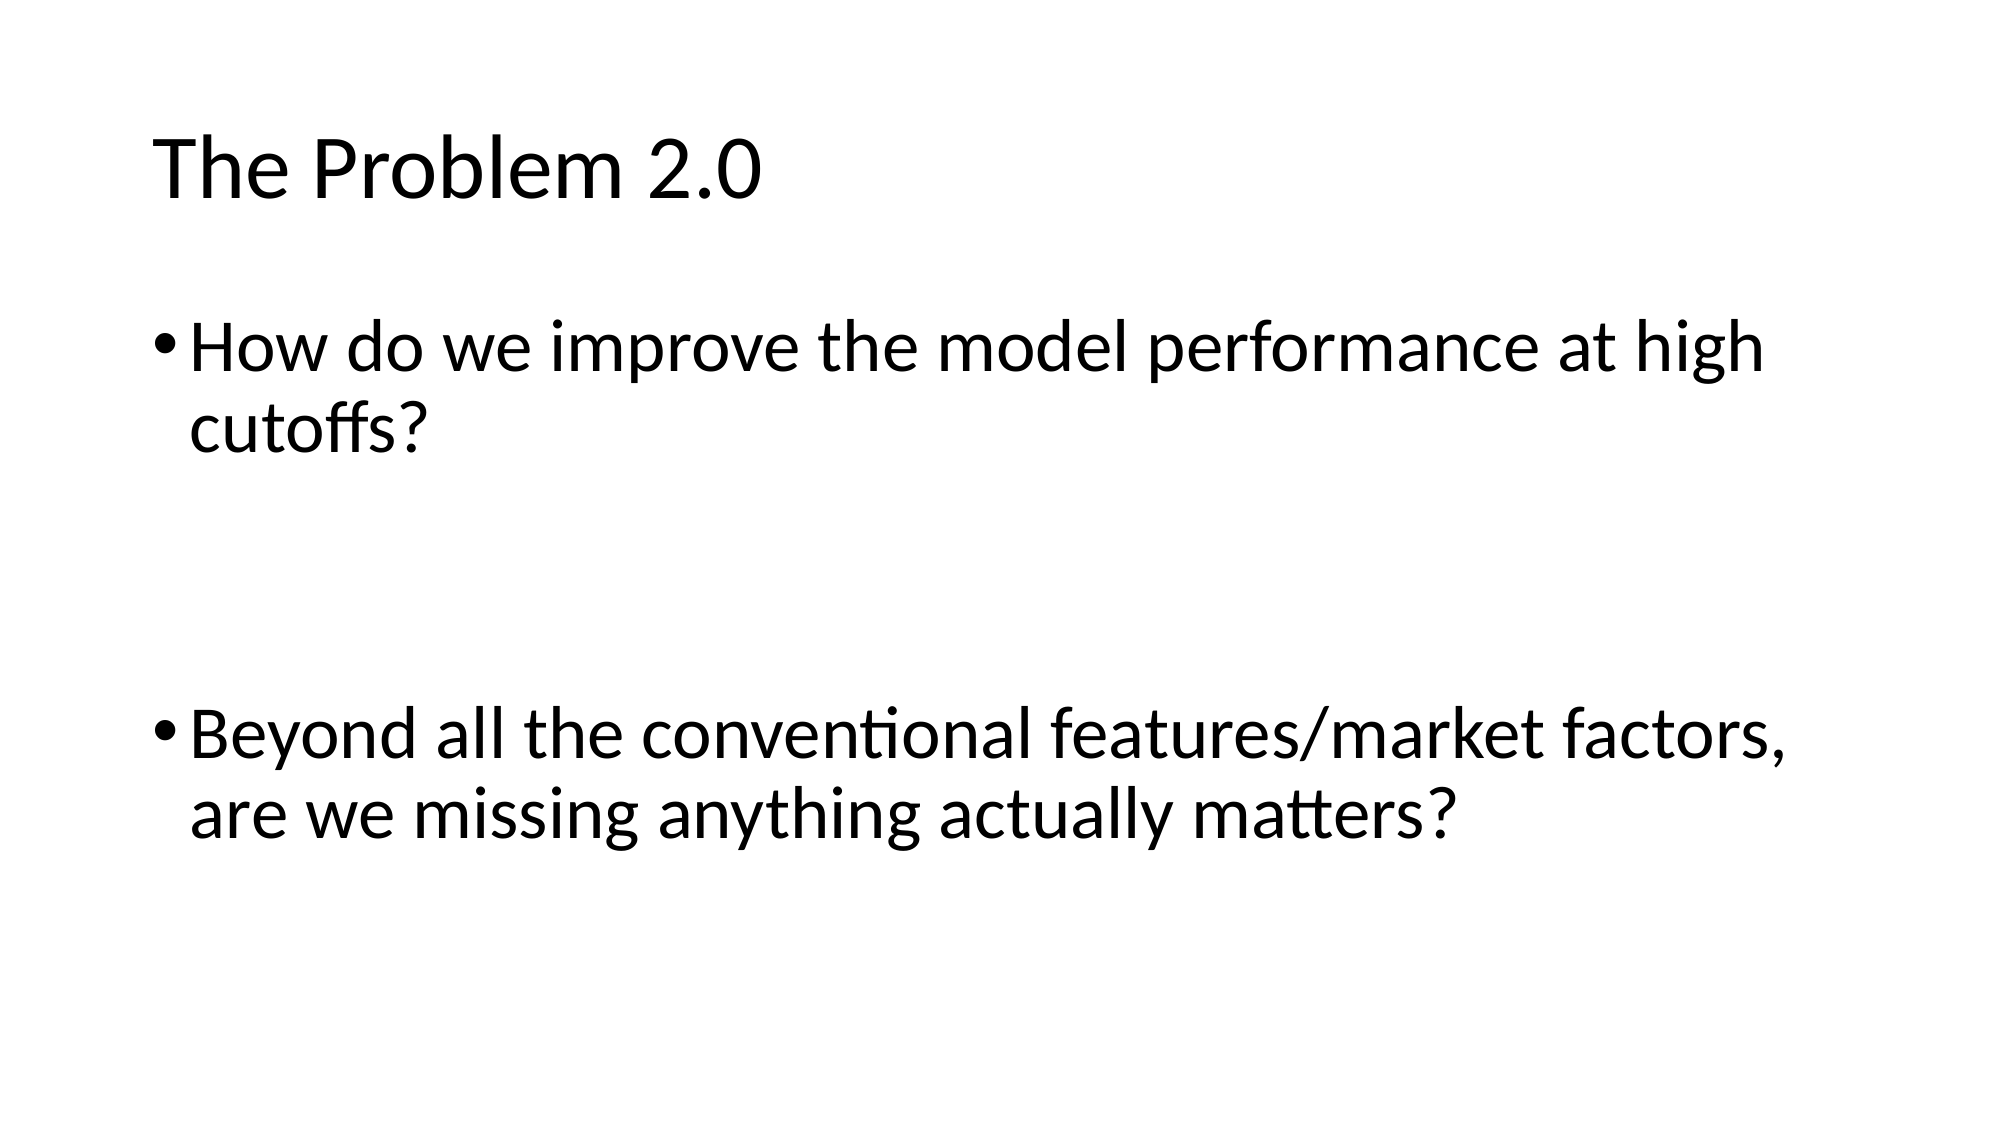

# The Problem 2.0
How do we improve the model performance at high cutoffs?

Beyond all the conventional features/market factors, are we missing anything actually matters?